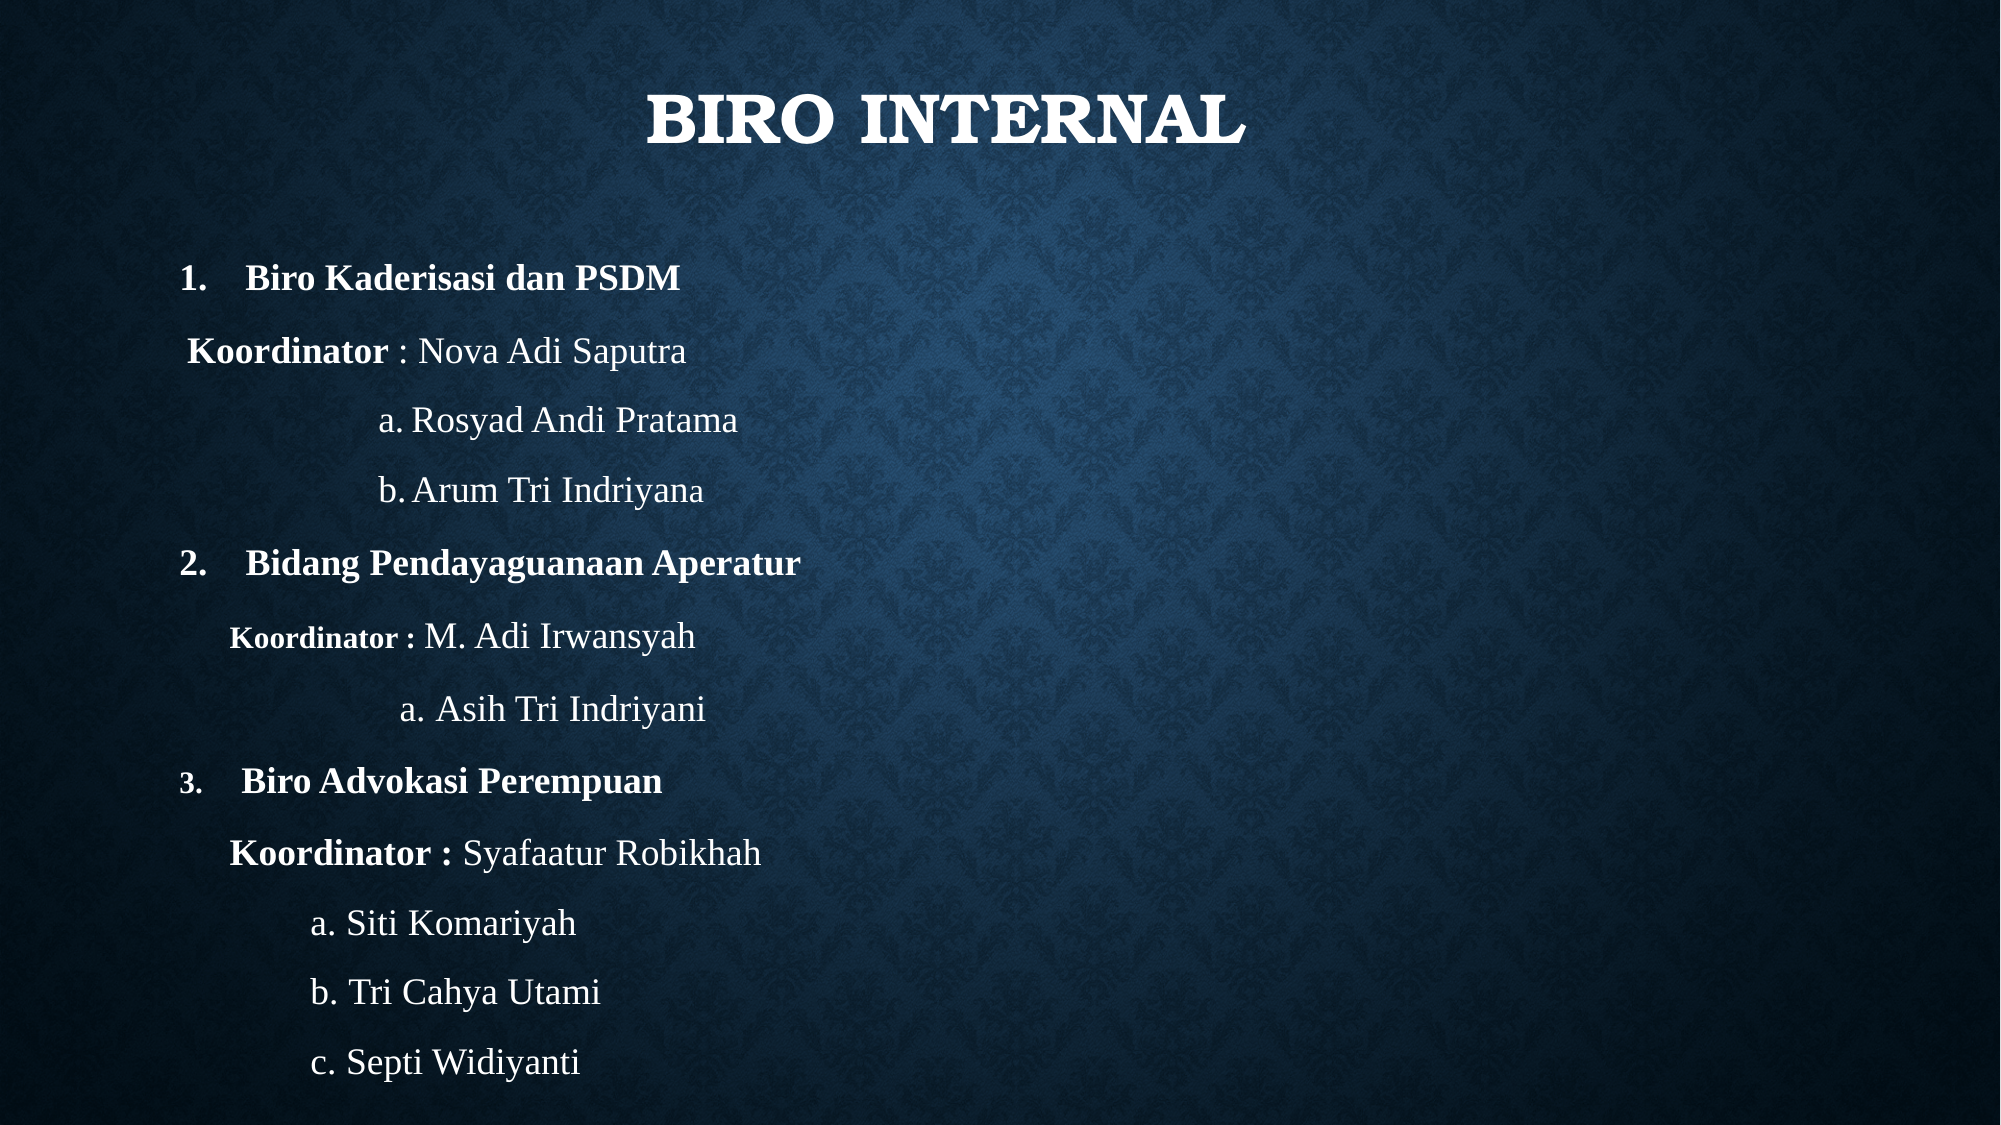

# Biro internal
Biro Kaderisasi dan PSDM
	 Koordinator : Nova Adi Saputra
Rosyad Andi Pratama
Arum Tri Indriyana
2.    Bidang Pendayaguanaan Aperatur
Koordinator : M. Adi Irwansyah
a. Asih Tri Indriyani
3.     Biro Advokasi Perempuan
Koordinator : Syafaatur Robikhah
a. Siti Komariyah
b. Tri Cahya Utami
c. Septi Widiyanti